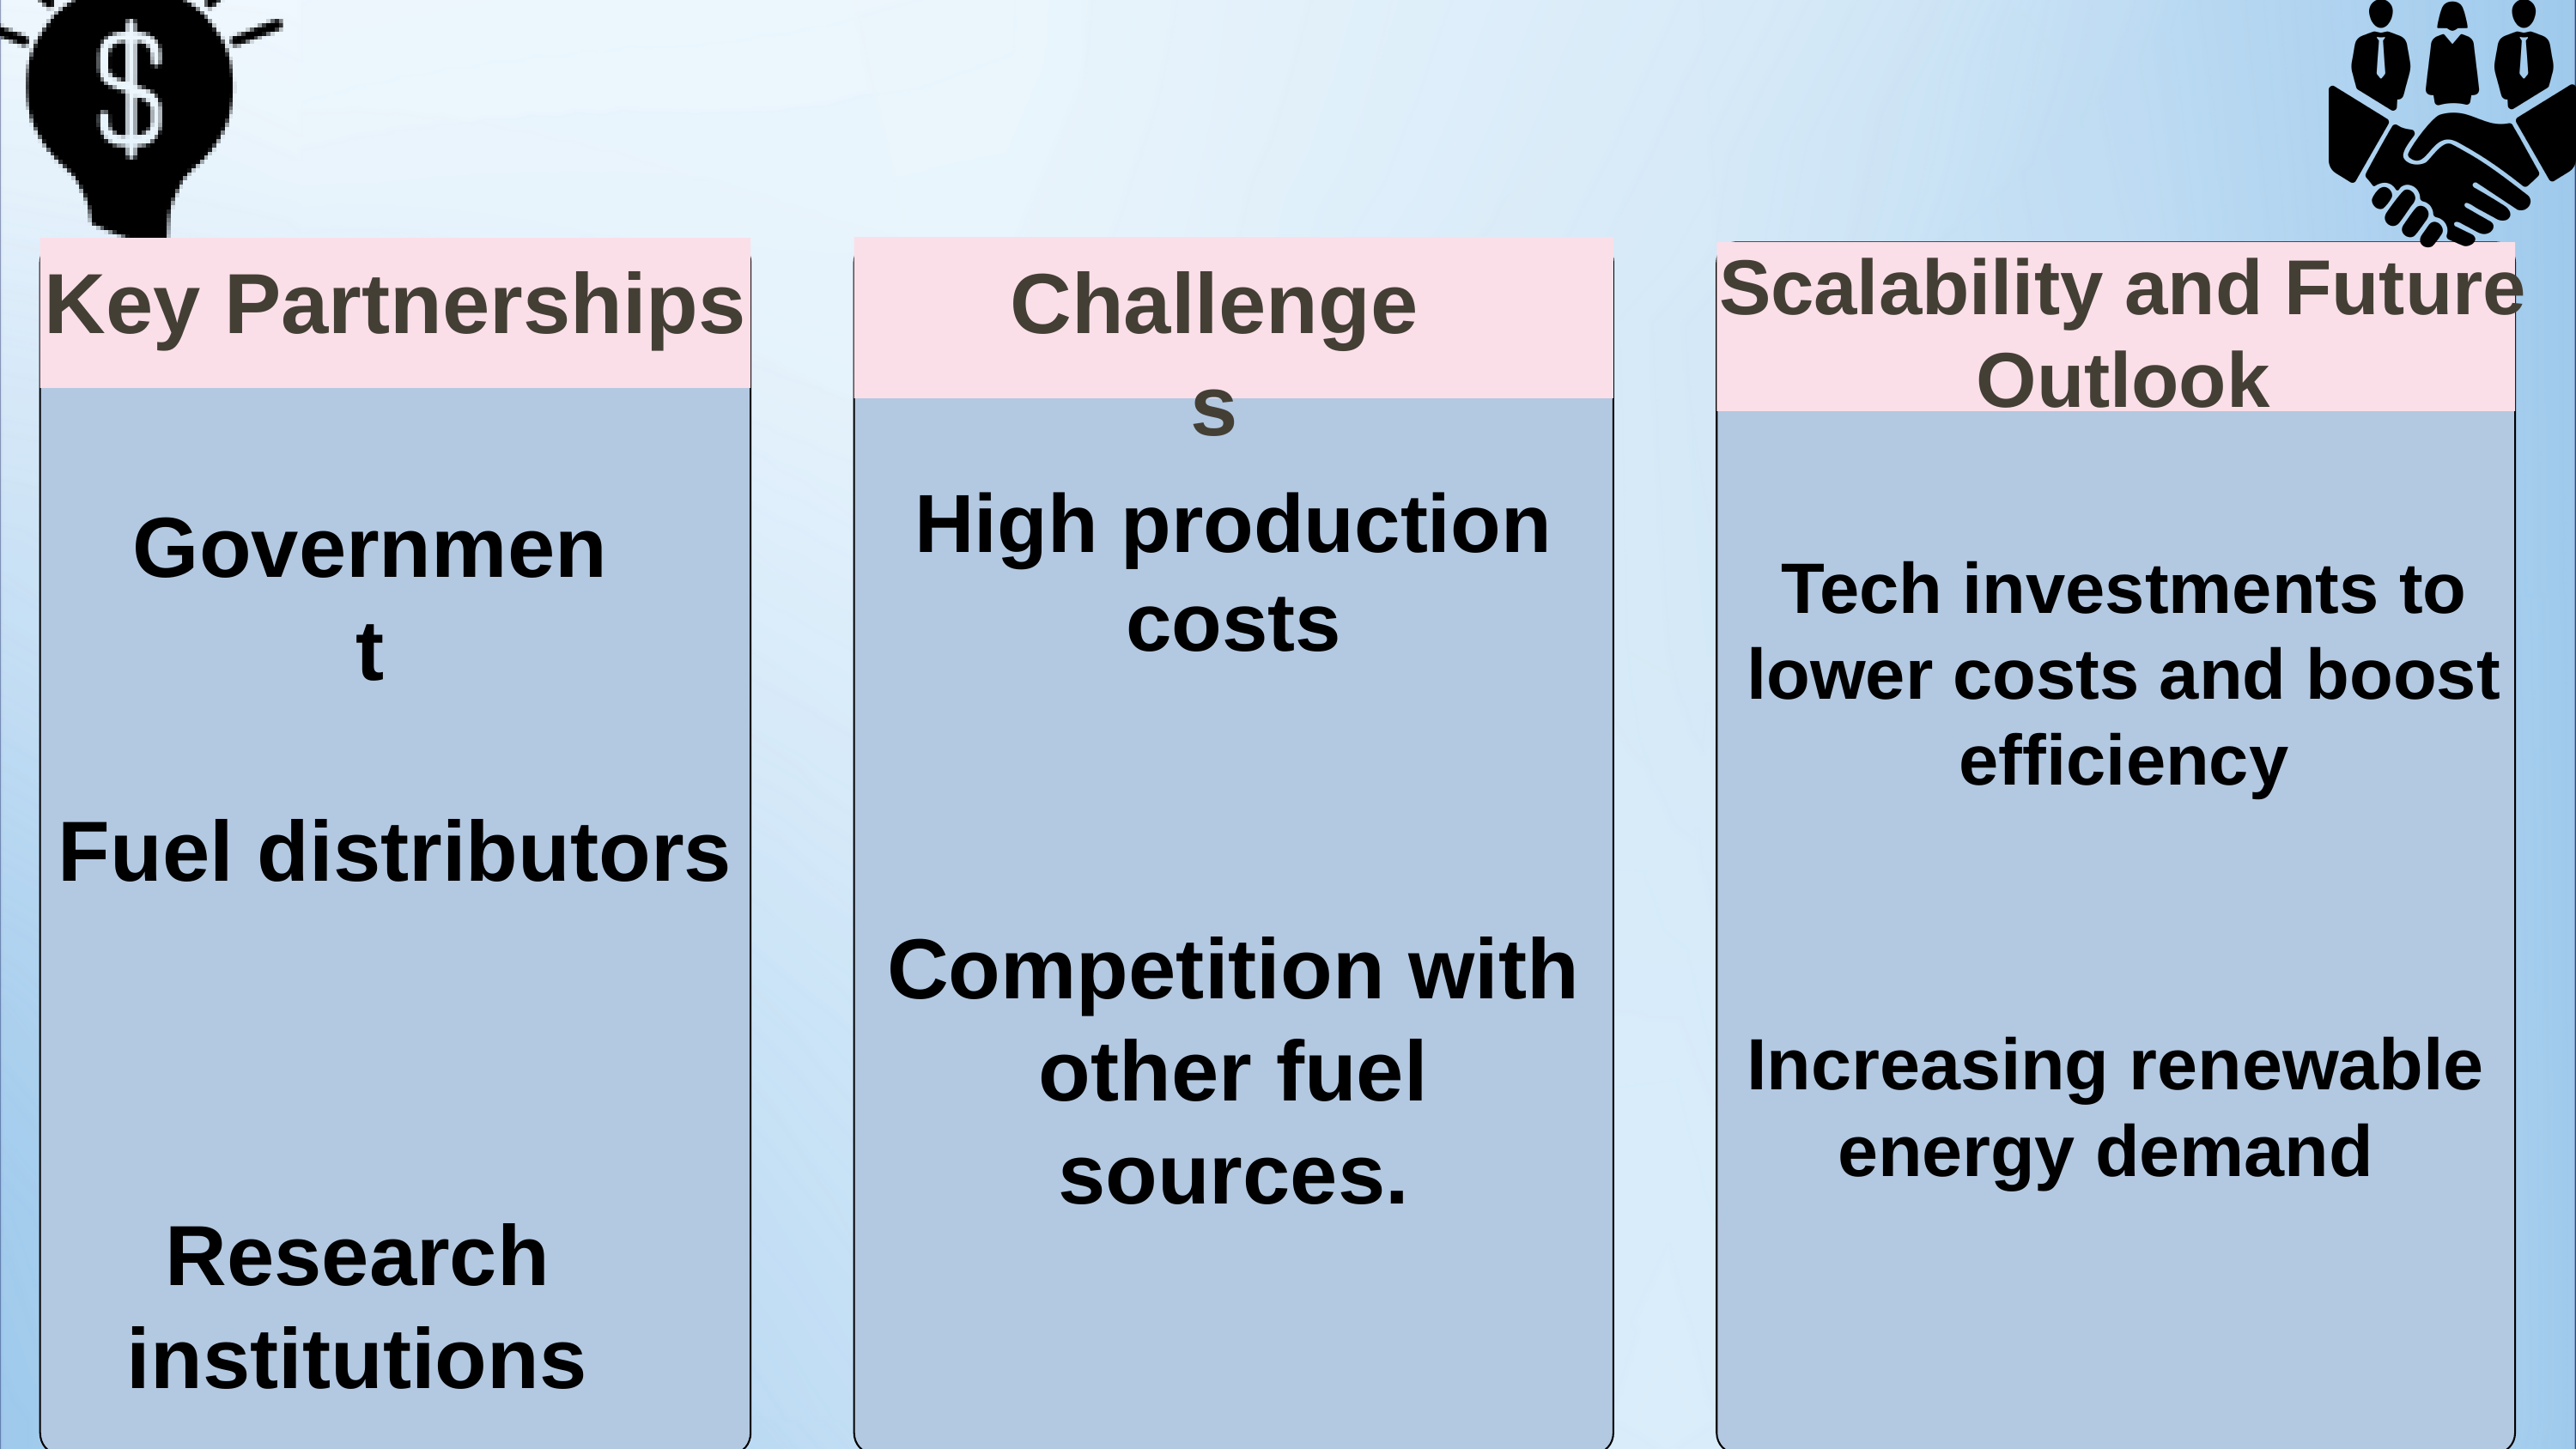

Scalability and Future Outlook

Key Partnerships
Challenges
High production costs
Government
Tech investments to lower costs and boost efficiency
Fuel distributors
Competition with other fuel sources.
Increasing renewable energy demand
Research institutions